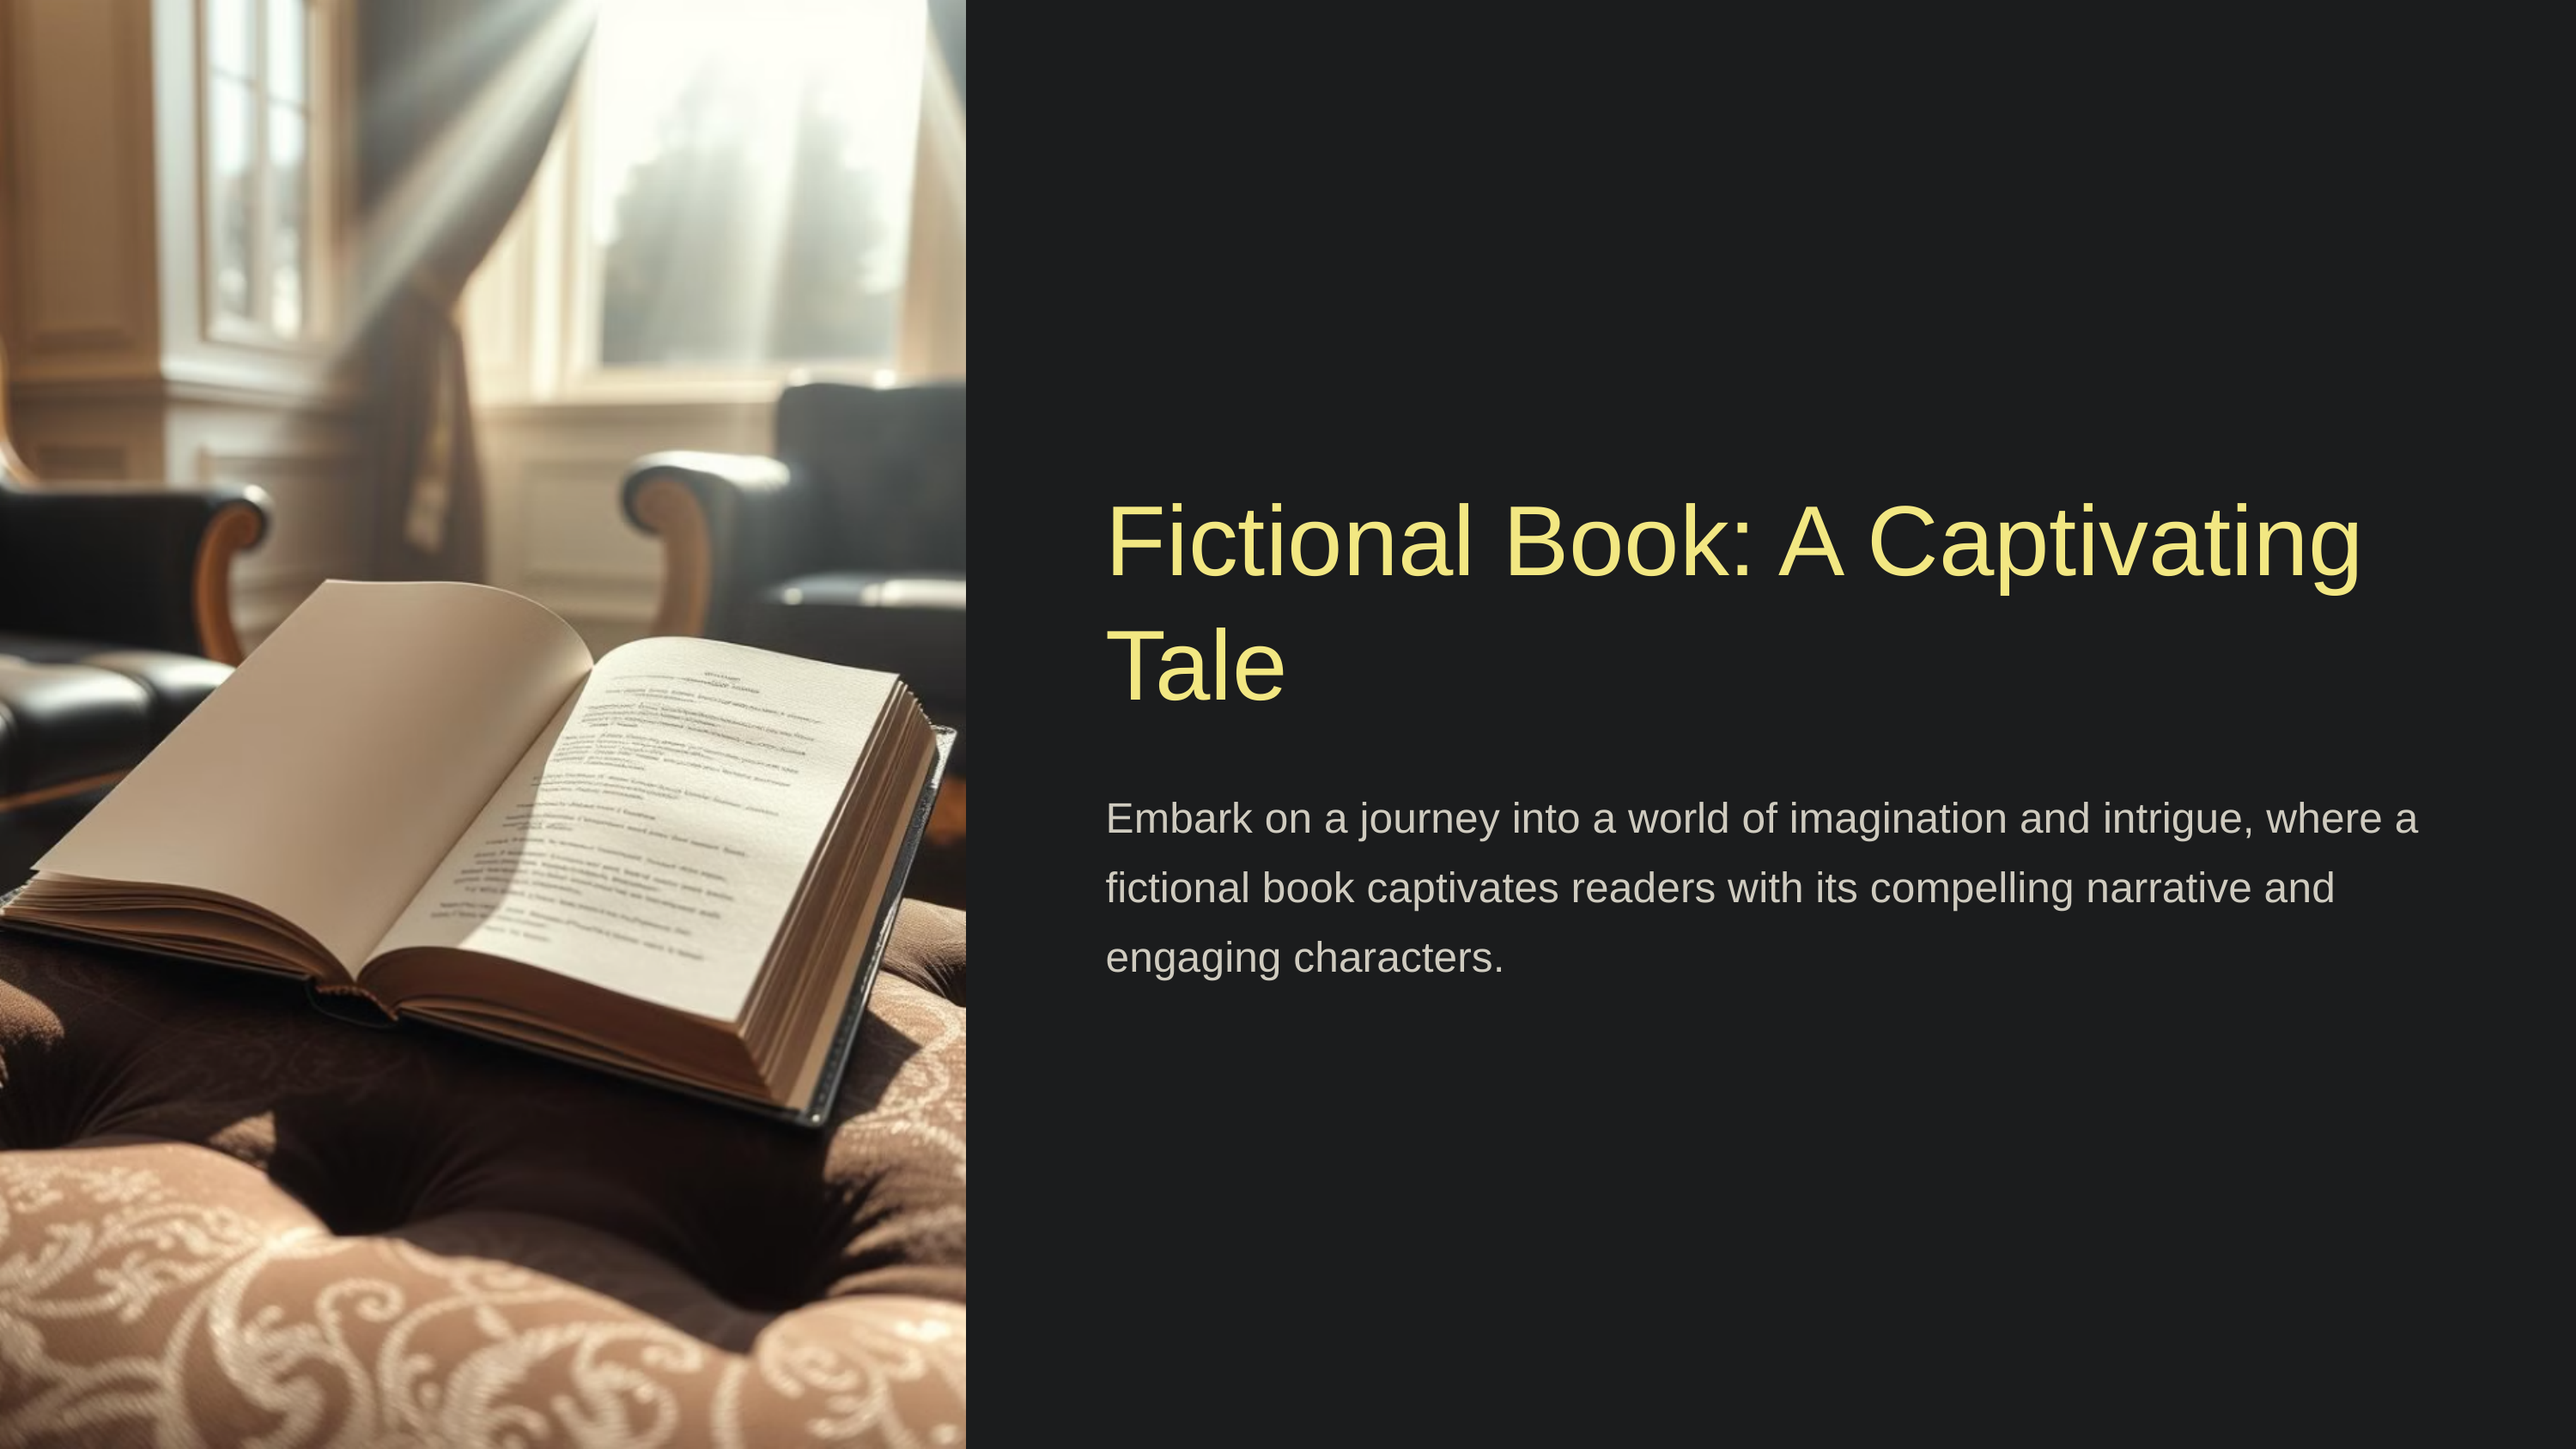

Fictional Book: A Captivating Tale

Embark on a journey into a world of imagination and intrigue, where a fictional book captivates readers with its compelling narrative and engaging characters.